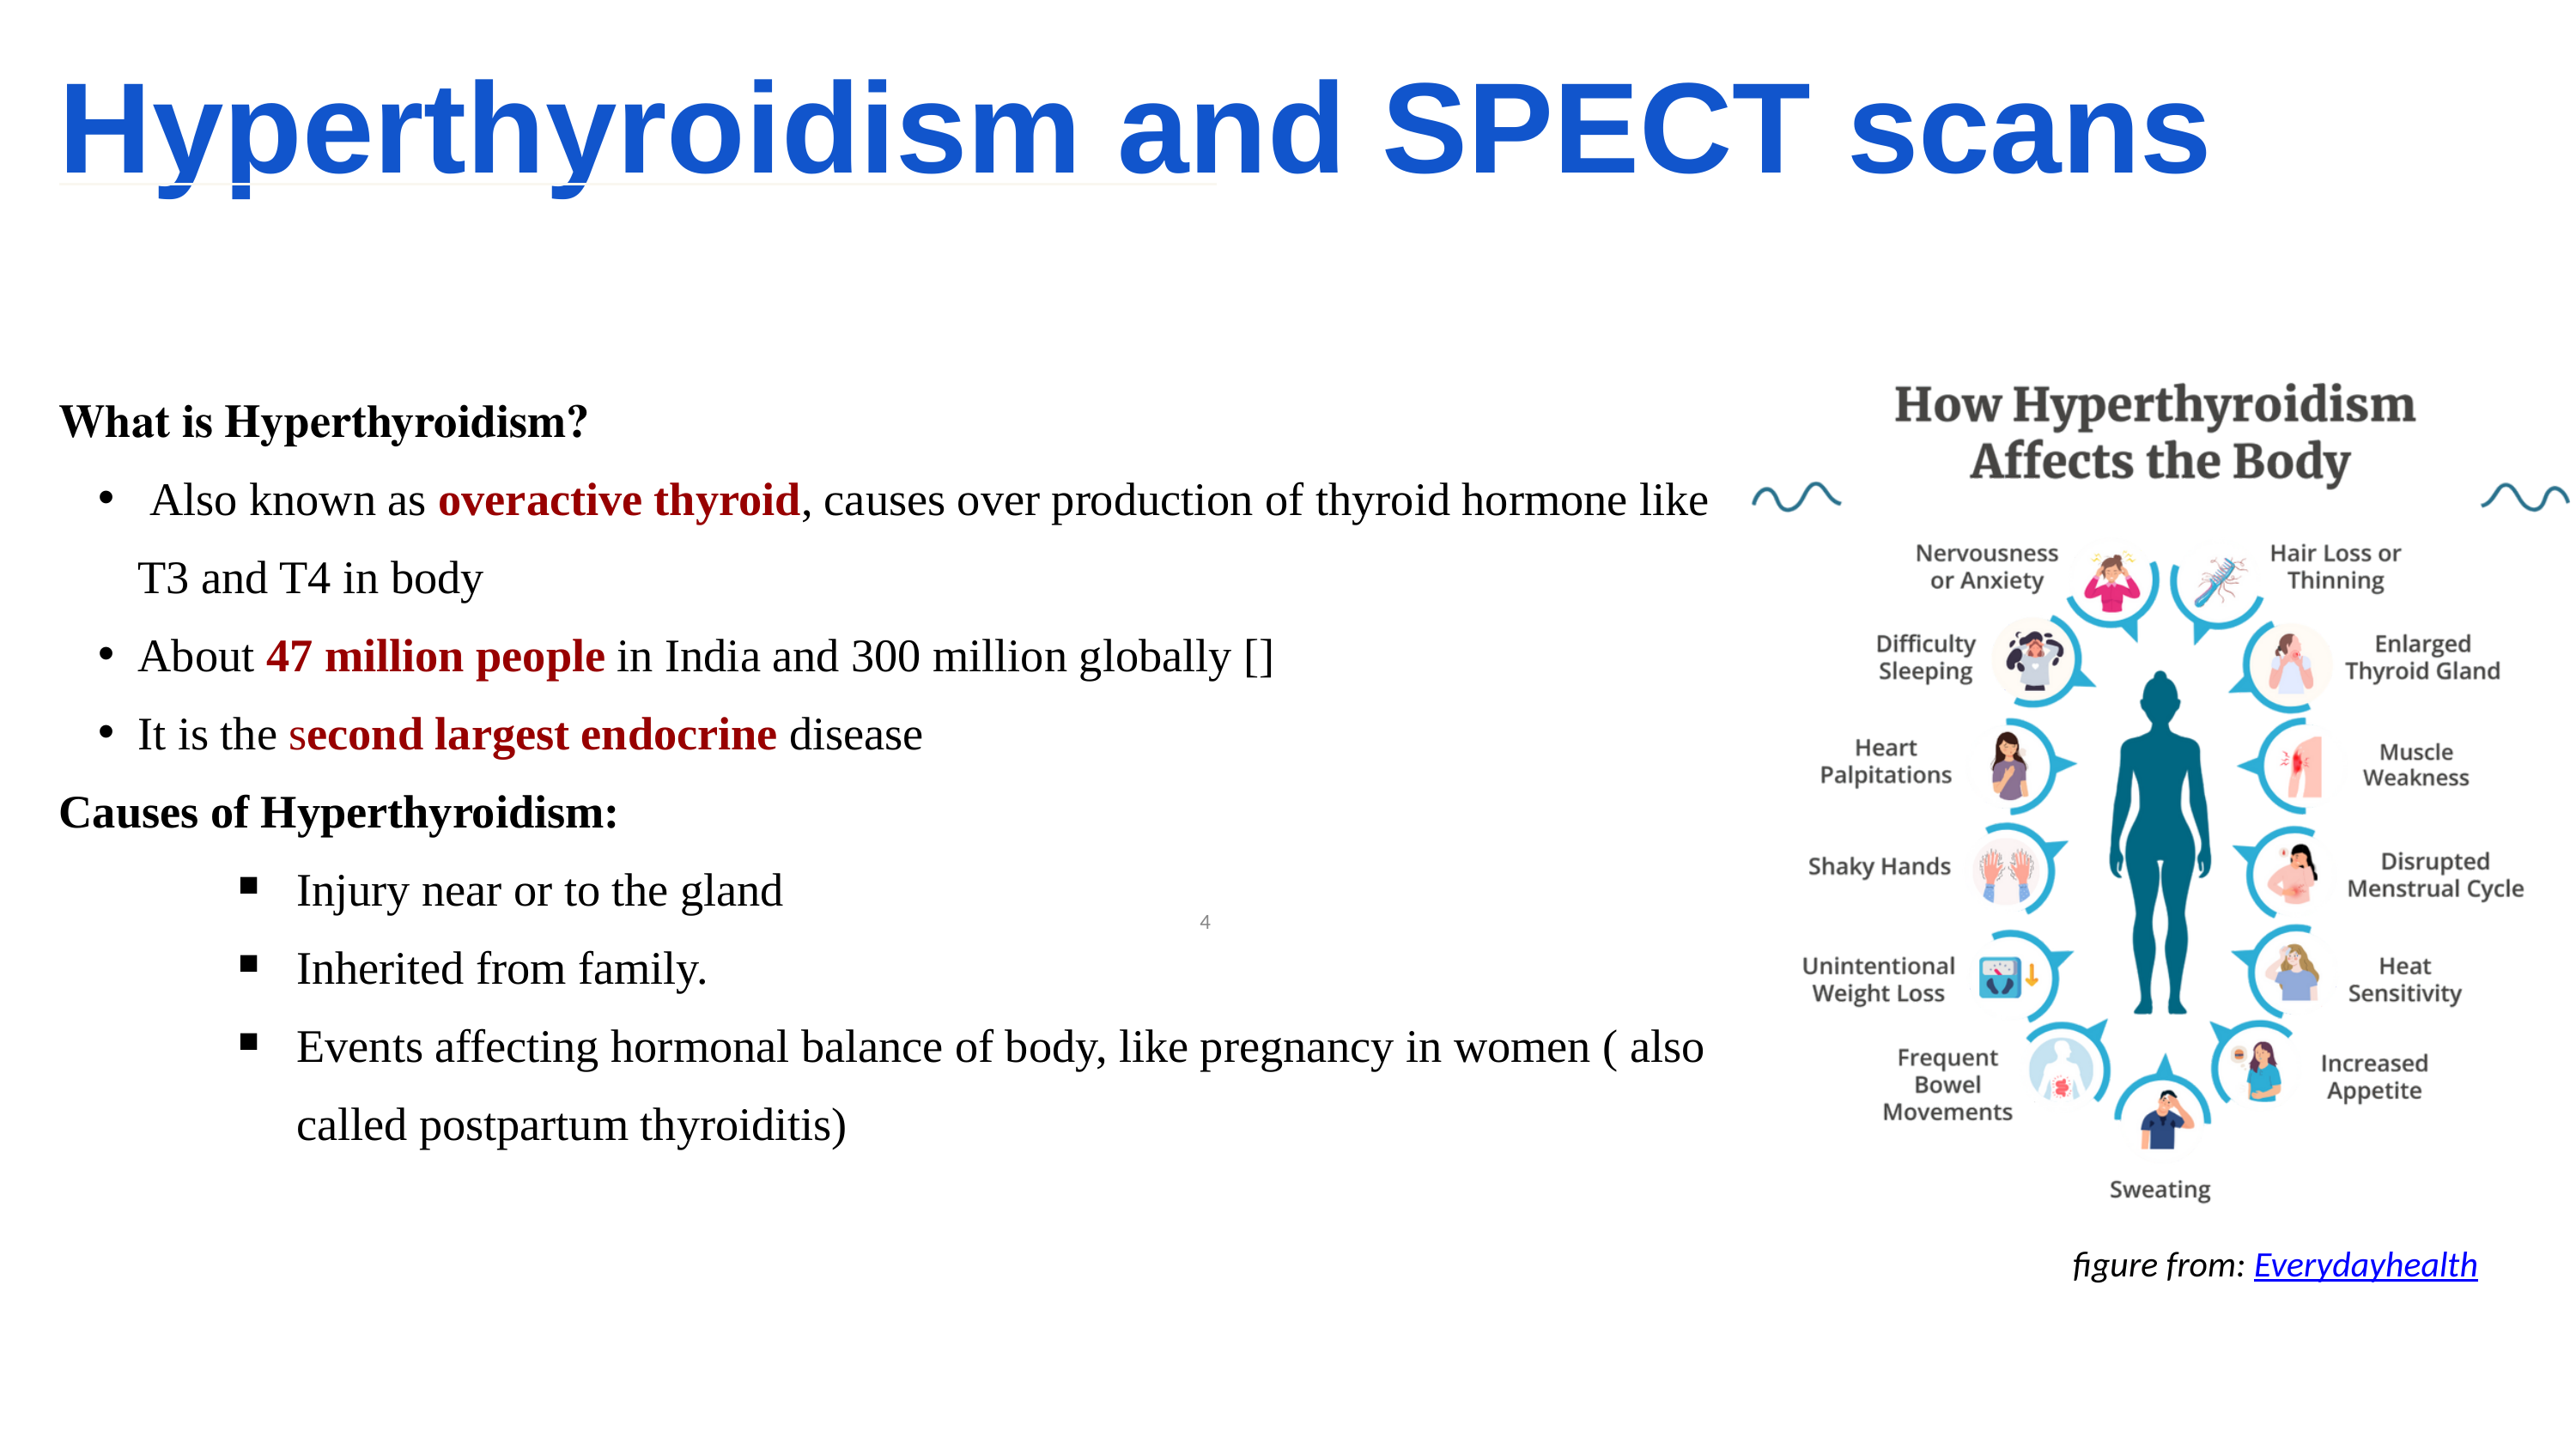

Hyperthyroidism and SPECT scans

What is Hyperthyroidism?
 Also known as overactive thyroid, causes over production of thyroid hormone like T3 and T4 in body
About 47 million people in India and 300 million globally []
It is the second largest endocrine disease
Causes of Hyperthyroidism:
Injury near or to the gland
Inherited from family.
Events affecting hormonal balance of body, like pregnancy in women ( also called postpartum thyroiditis)

4
figure from: Everydayhealth